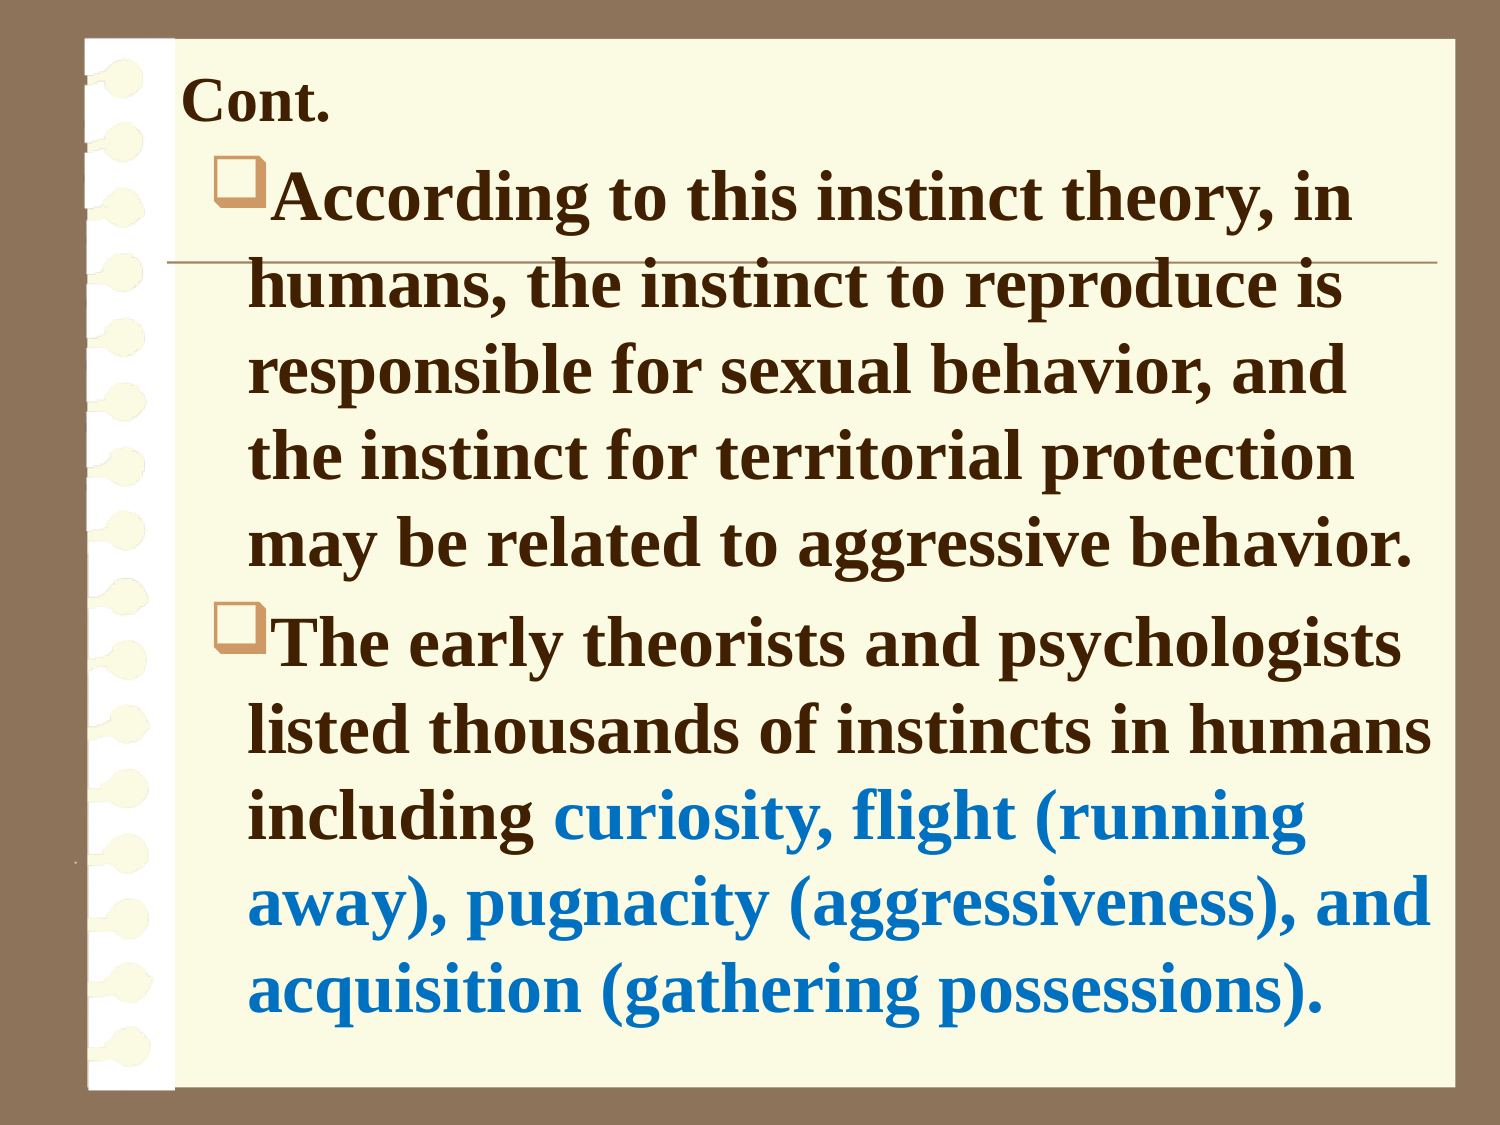

Cont.
According to this instinct theory, in humans, the instinct to reproduce is responsible for sexual behavior, and the instinct for territorial protection may be related to aggressive behavior.
The early theorists and psychologists listed thousands of instincts in humans including curiosity, flight (running away), pugnacity (aggressiveness), and acquisition (gathering possessions).